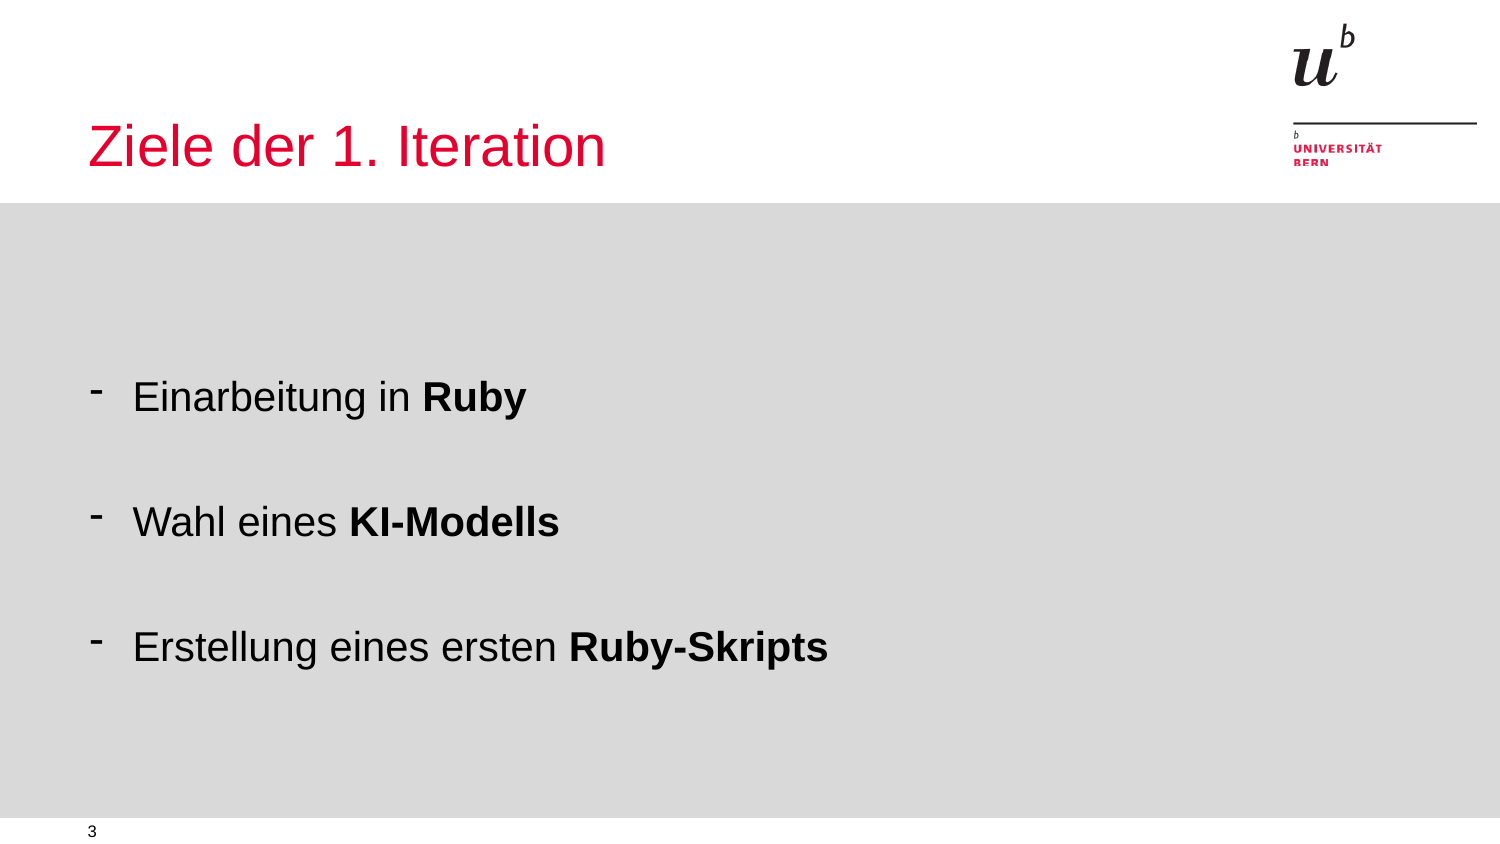

# Ziele der 1. Iteration

Einarbeitung in Ruby

Wahl eines KI-Modells

Erstellung eines ersten Ruby-Skripts